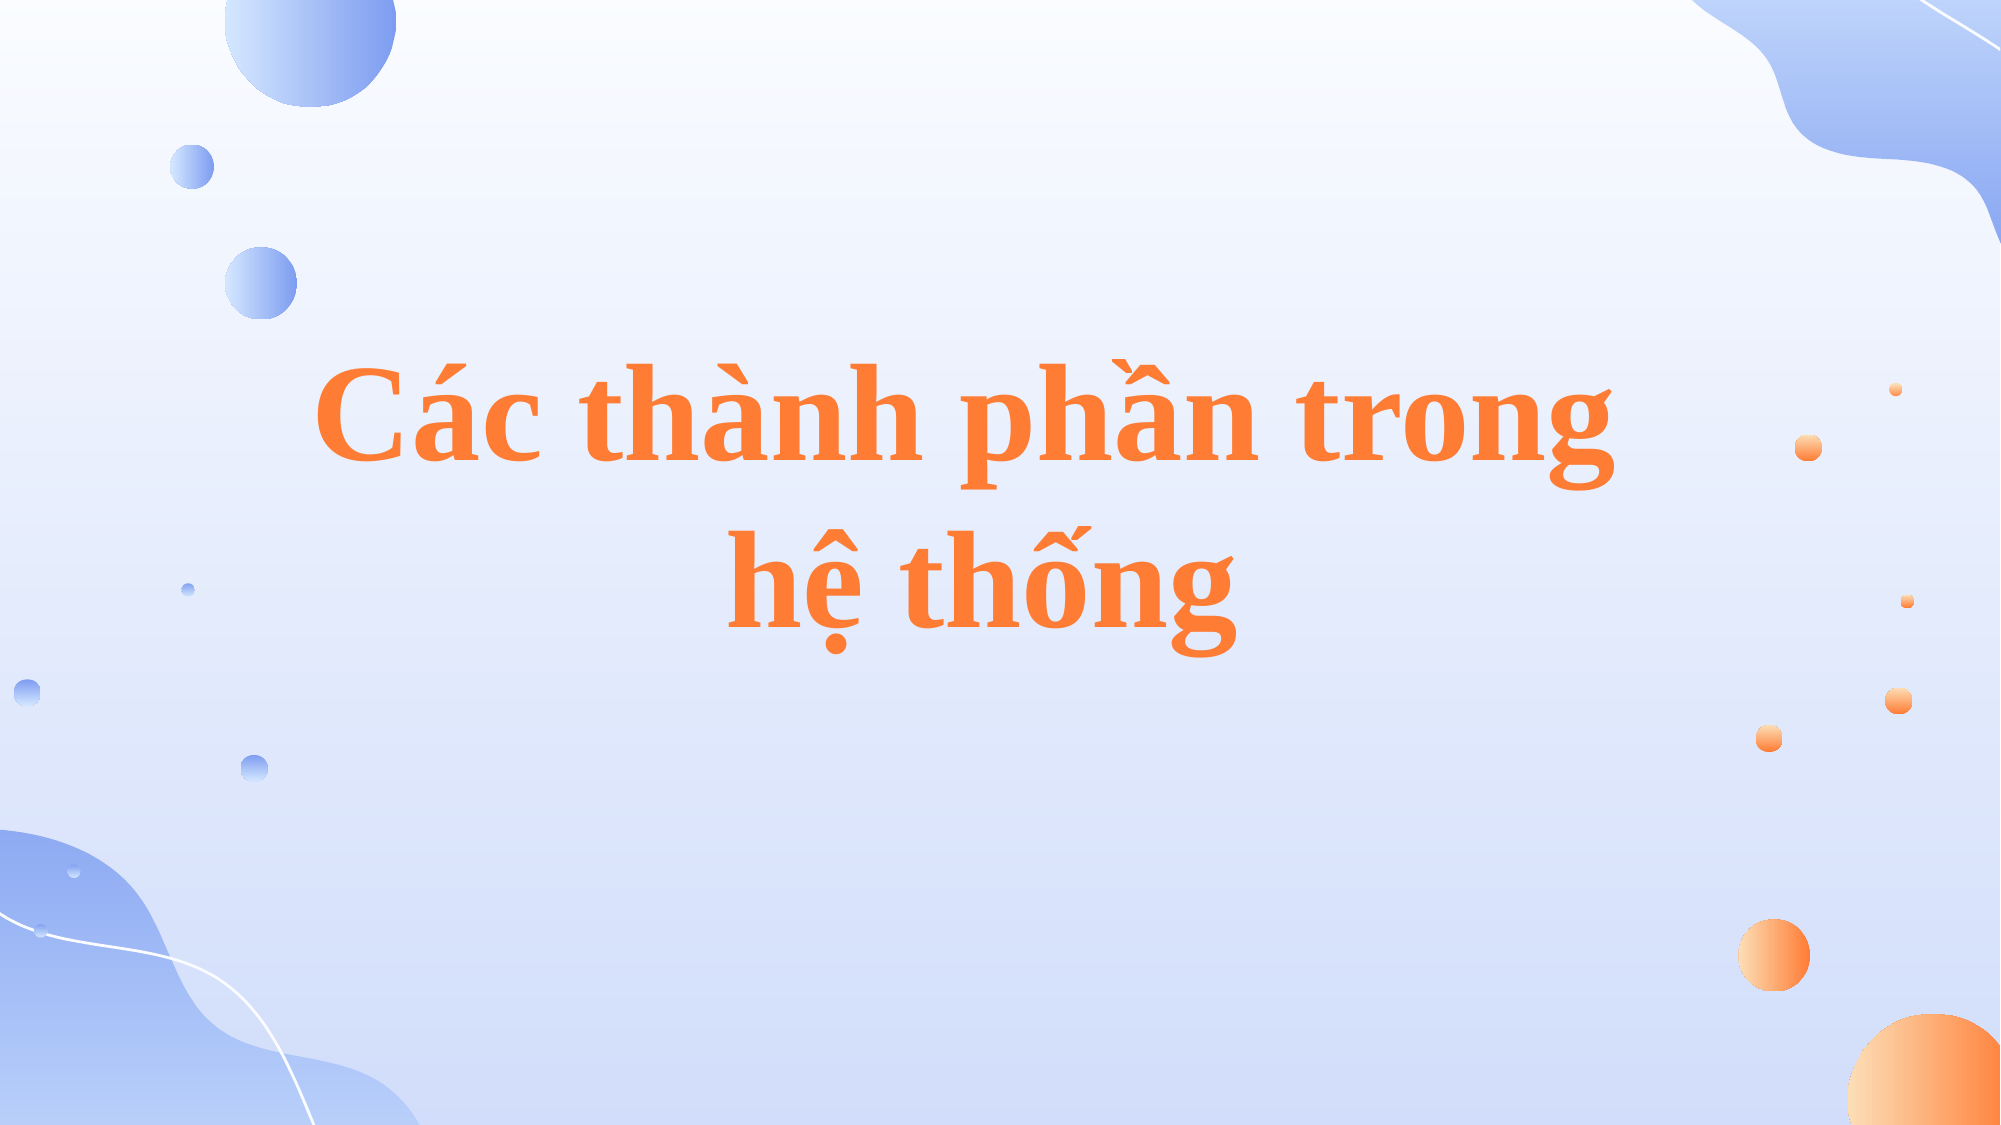

# Các thành phần trong hệ thống